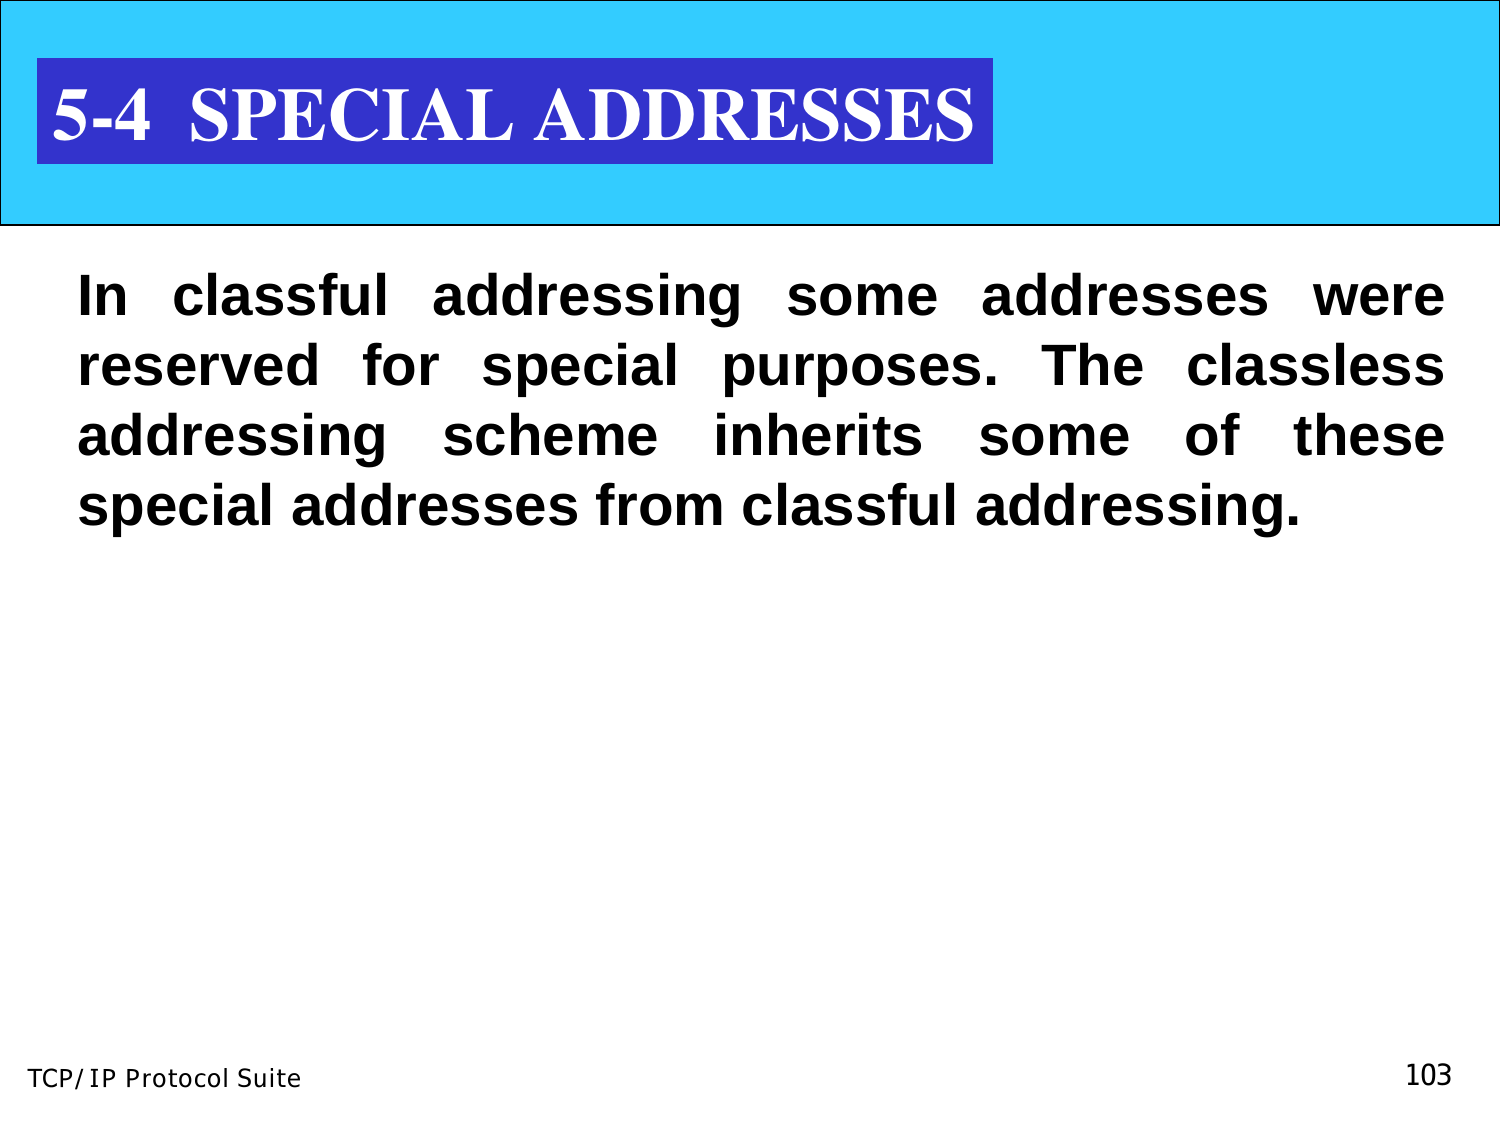

5-4  SPECIAL ADDRESSES
In classful addressing some addresses were reserved for special purposes. The classless addressing scheme inherits some of these special addresses from classful addressing.
103
TCP/IP Protocol Suite